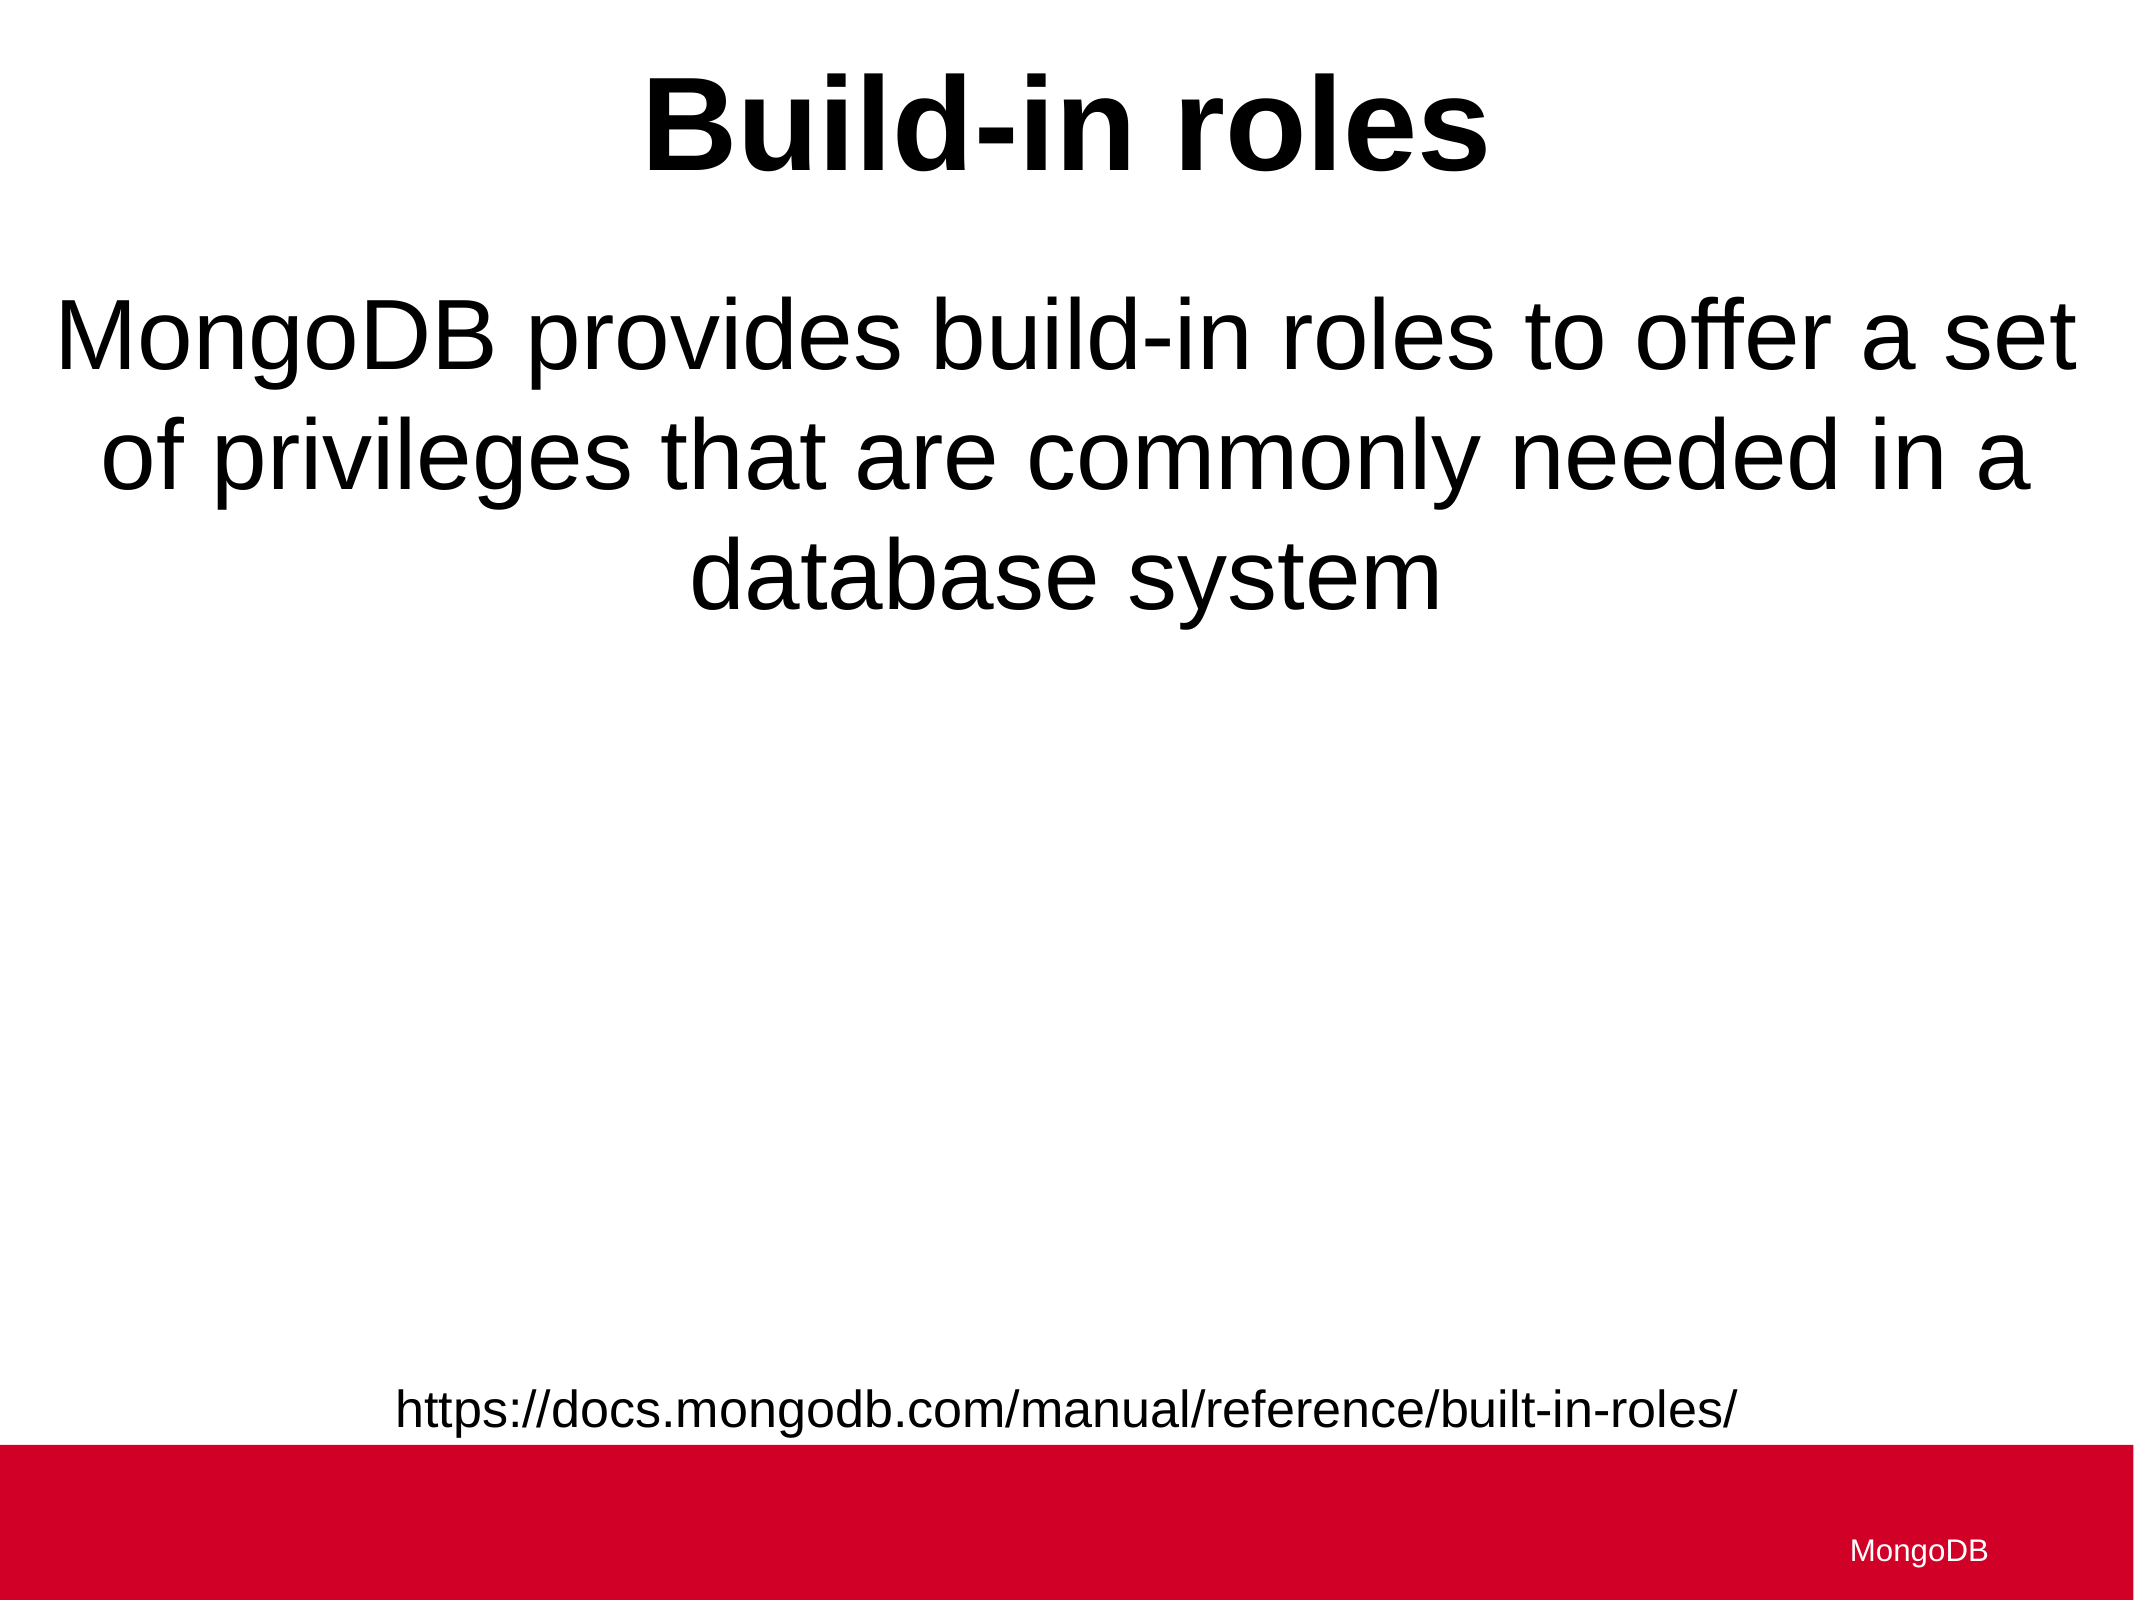

Build-in roles
MongoDB provides build-in roles to offer a set of privileges that are commonly needed in a database system
https://docs.mongodb.com/manual/reference/built-in-roles/
114